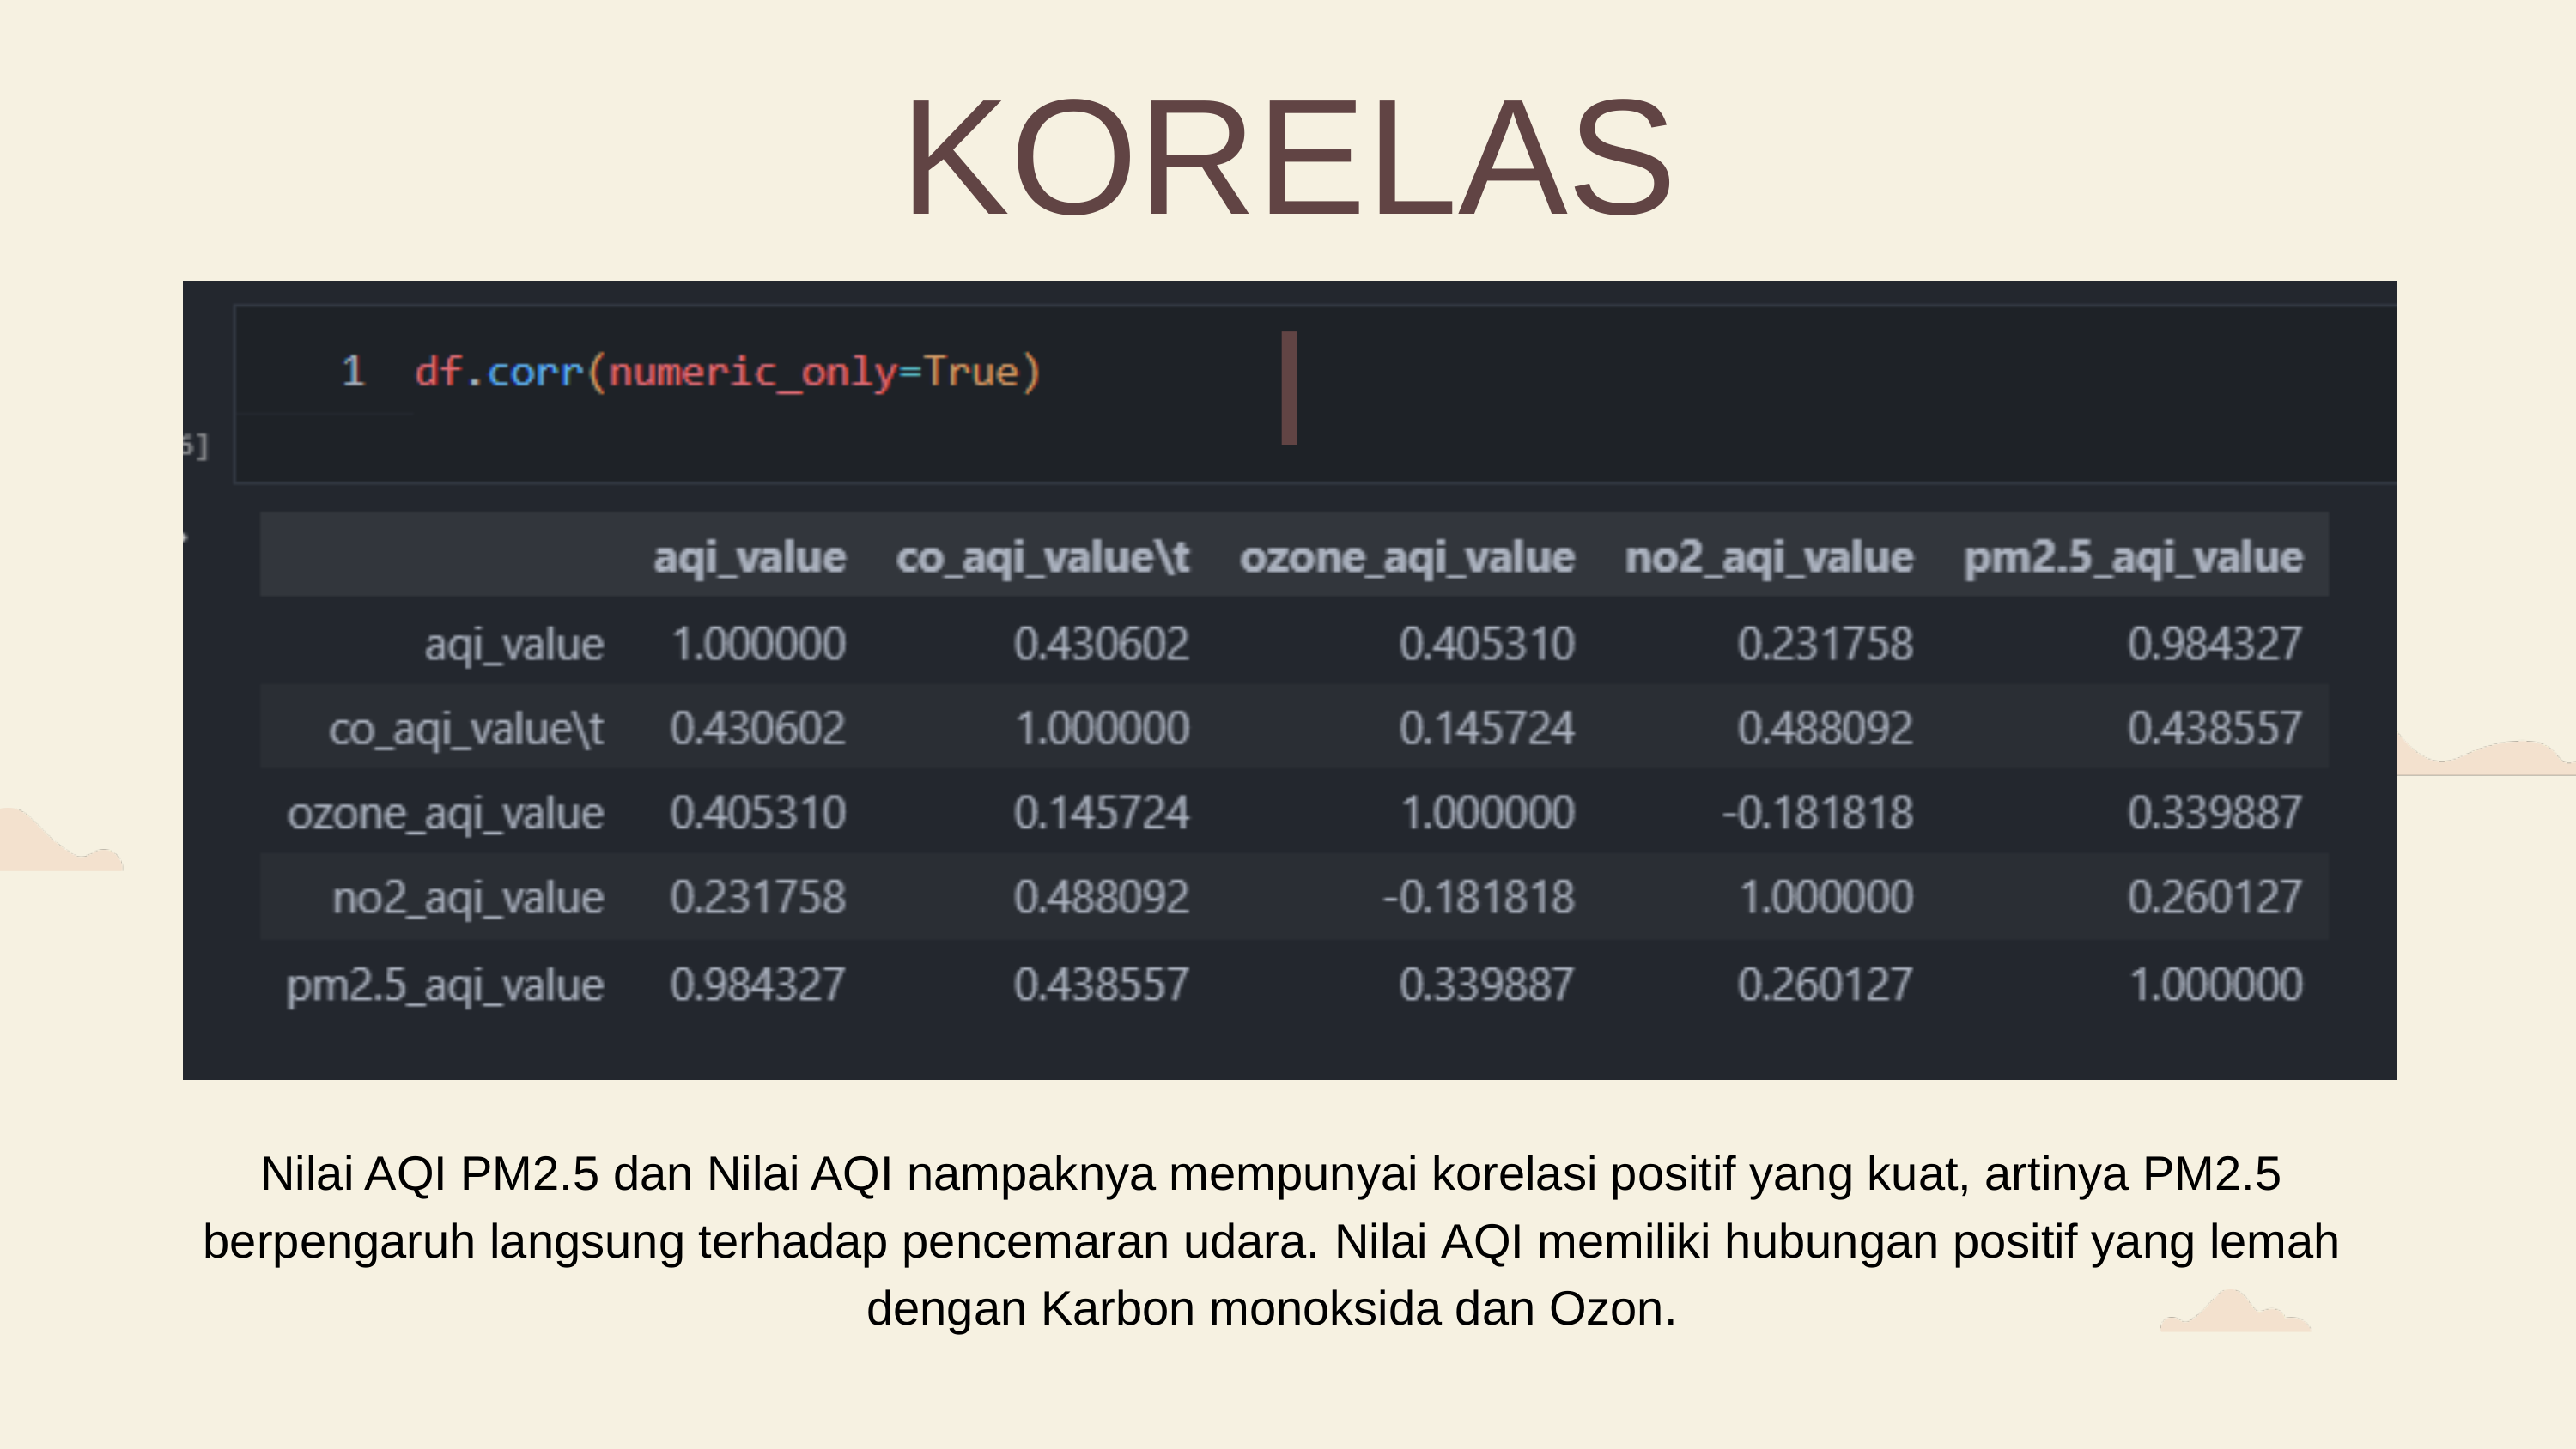

KORELASI

Nilai AQI PM2.5 dan Nilai AQI nampaknya mempunyai korelasi positif yang kuat, artinya PM2.5 berpengaruh langsung terhadap pencemaran udara. Nilai AQI memiliki hubungan positif yang lemah dengan Karbon monoksida dan Ozon.